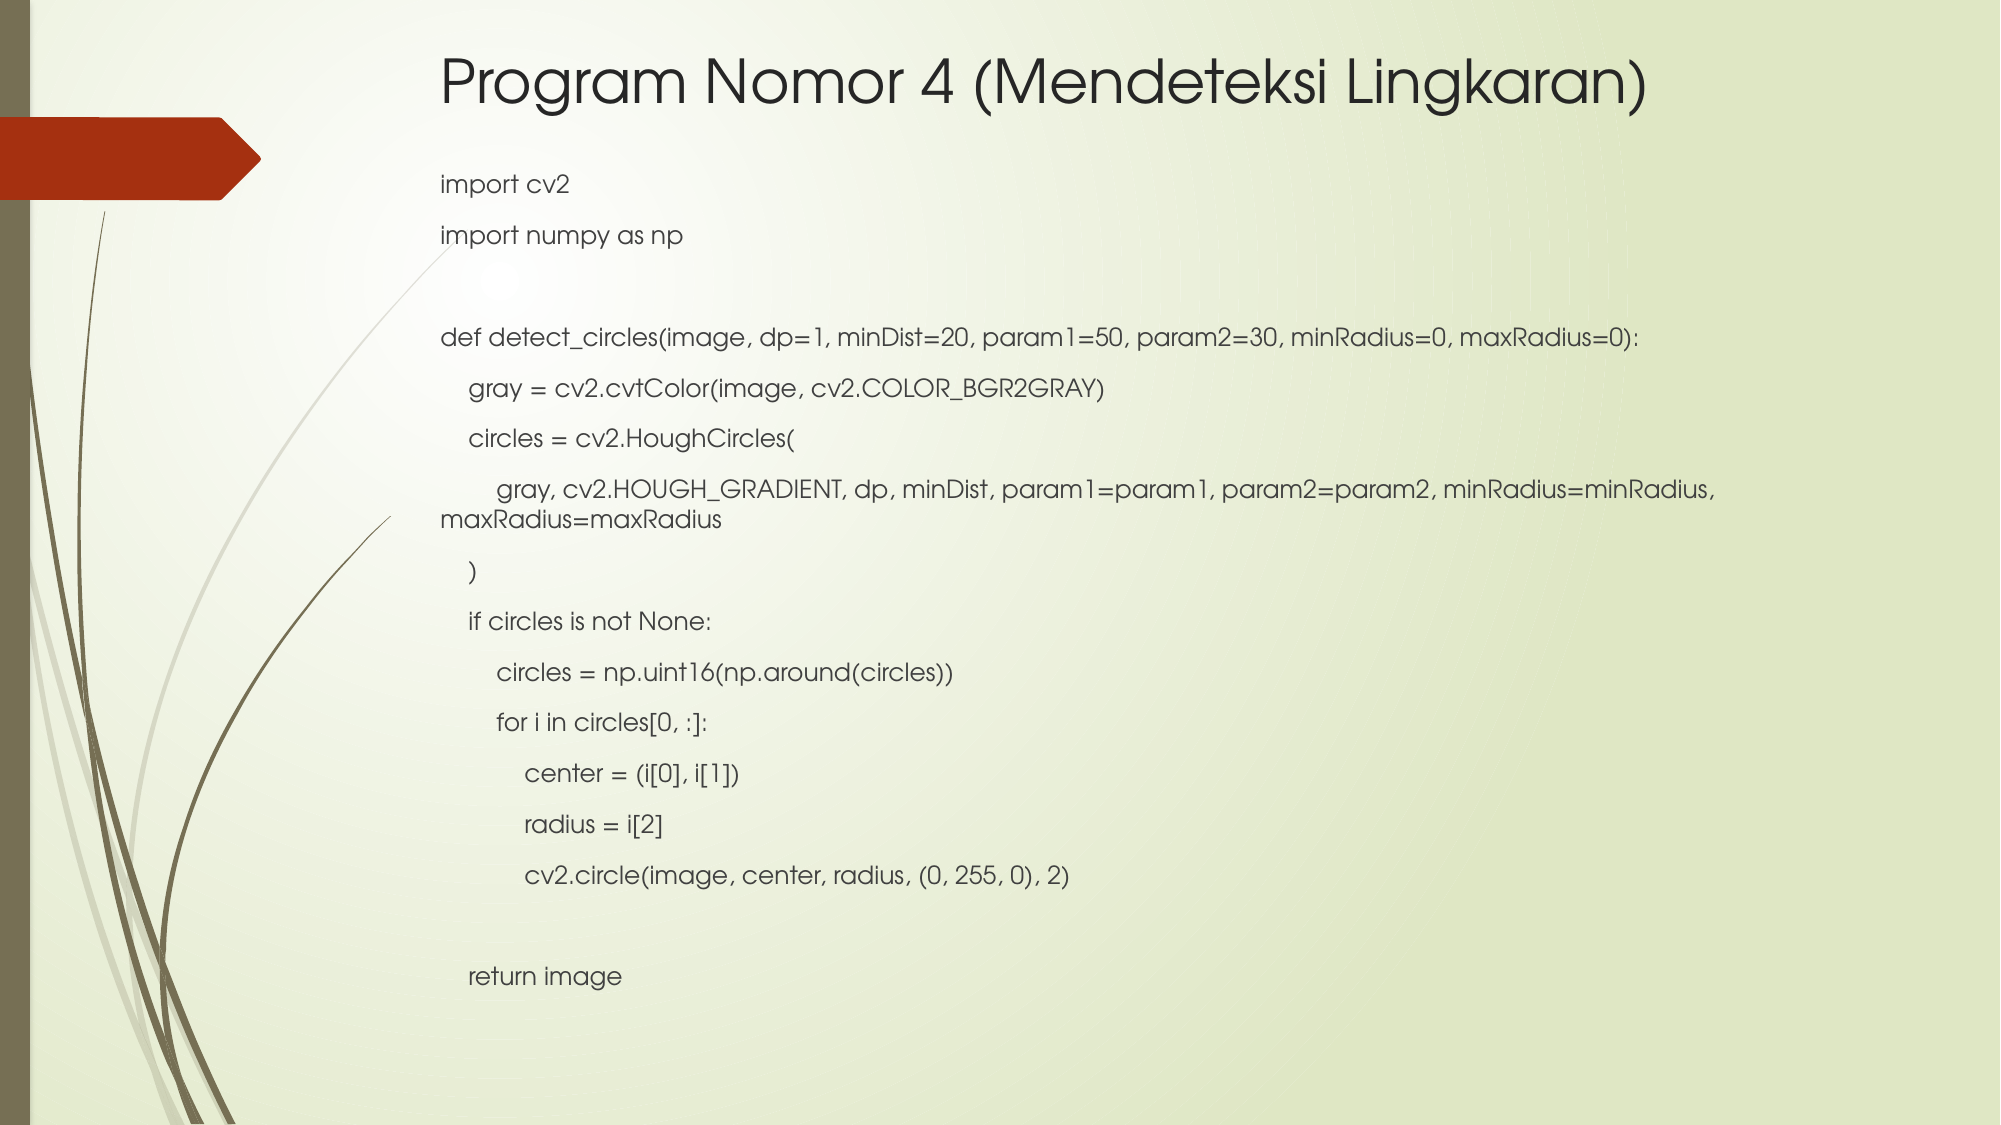

# Program Nomor 4 (Mendeteksi Lingkaran)
import cv2
import numpy as np

def detect_circles(image, dp=1, minDist=20, param1=50, param2=30, minRadius=0, maxRadius=0):
    gray = cv2.cvtColor(image, cv2.COLOR_BGR2GRAY)
    circles = cv2.HoughCircles(
        gray, cv2.HOUGH_GRADIENT, dp, minDist, param1=param1, param2=param2, minRadius=minRadius, maxRadius=maxRadius
    )
    if circles is not None:
        circles = np.uint16(np.around(circles))
        for i in circles[0, :]:
            center = (i[0], i[1])
            radius = i[2]
            cv2.circle(image, center, radius, (0, 255, 0), 2)

    return image